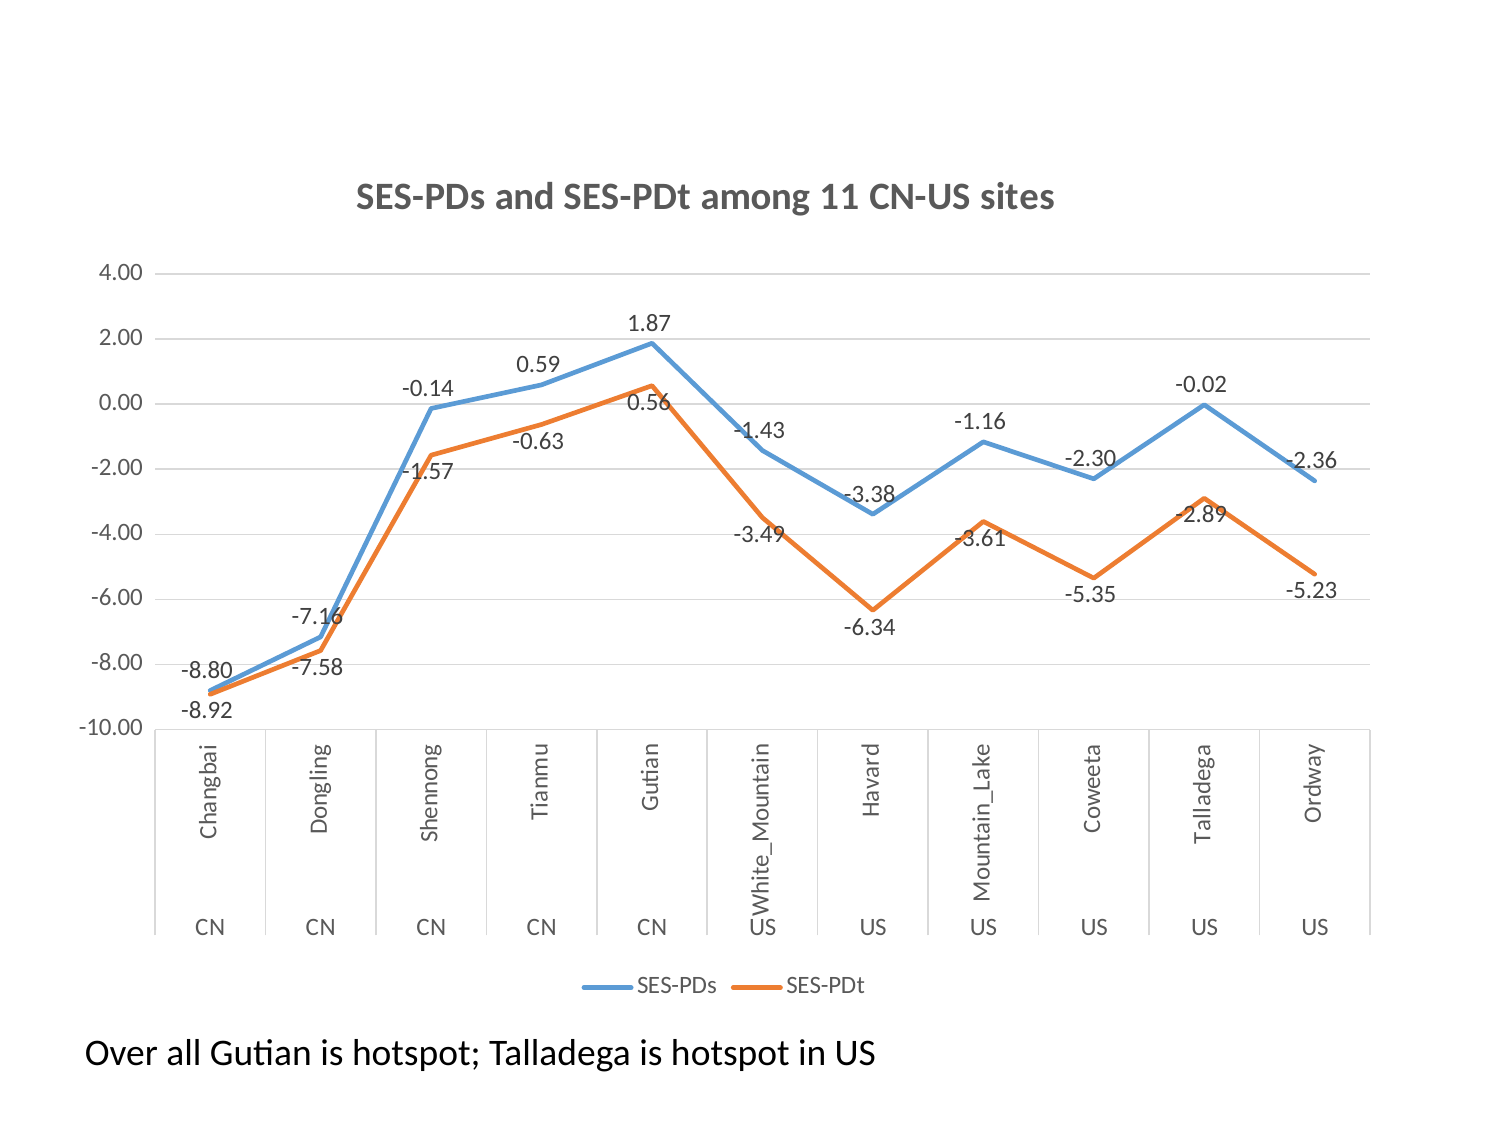

### Chart: SES-PDs and SES-PDt among 11 CN-US sites

| Category | SES-PDs | SES-PDt |
|---|---|---|
| Changbai | -8.80300699081945 | -8.920151544031537 |
| Dongling | -7.15652871040052 | -7.57520050288399 |
| Shennong | -0.135168342802673 | -1.57141578489333 |
| Tianmu | 0.590509568684132 | -0.626848680532059 |
| Gutian | 1.8683488482539 | 0.563554558051422 |
| White_Mountain | -1.42562481647225 | -3.48860410988268 |
| Havard | -3.38486220383461 | -6.33739215917704 |
| Mountain_Lake | -1.16107044041931 | -3.60764275027275 |
| Coweeta | -2.29884007271809 | -5.348818431429258 |
| Talladega | -0.0210188466912958 | -2.89398136667661 |
| Ordway | -2.361084939029668 | -5.226375889229958 |
Over all Gutian is hotspot; Talladega is hotspot in US